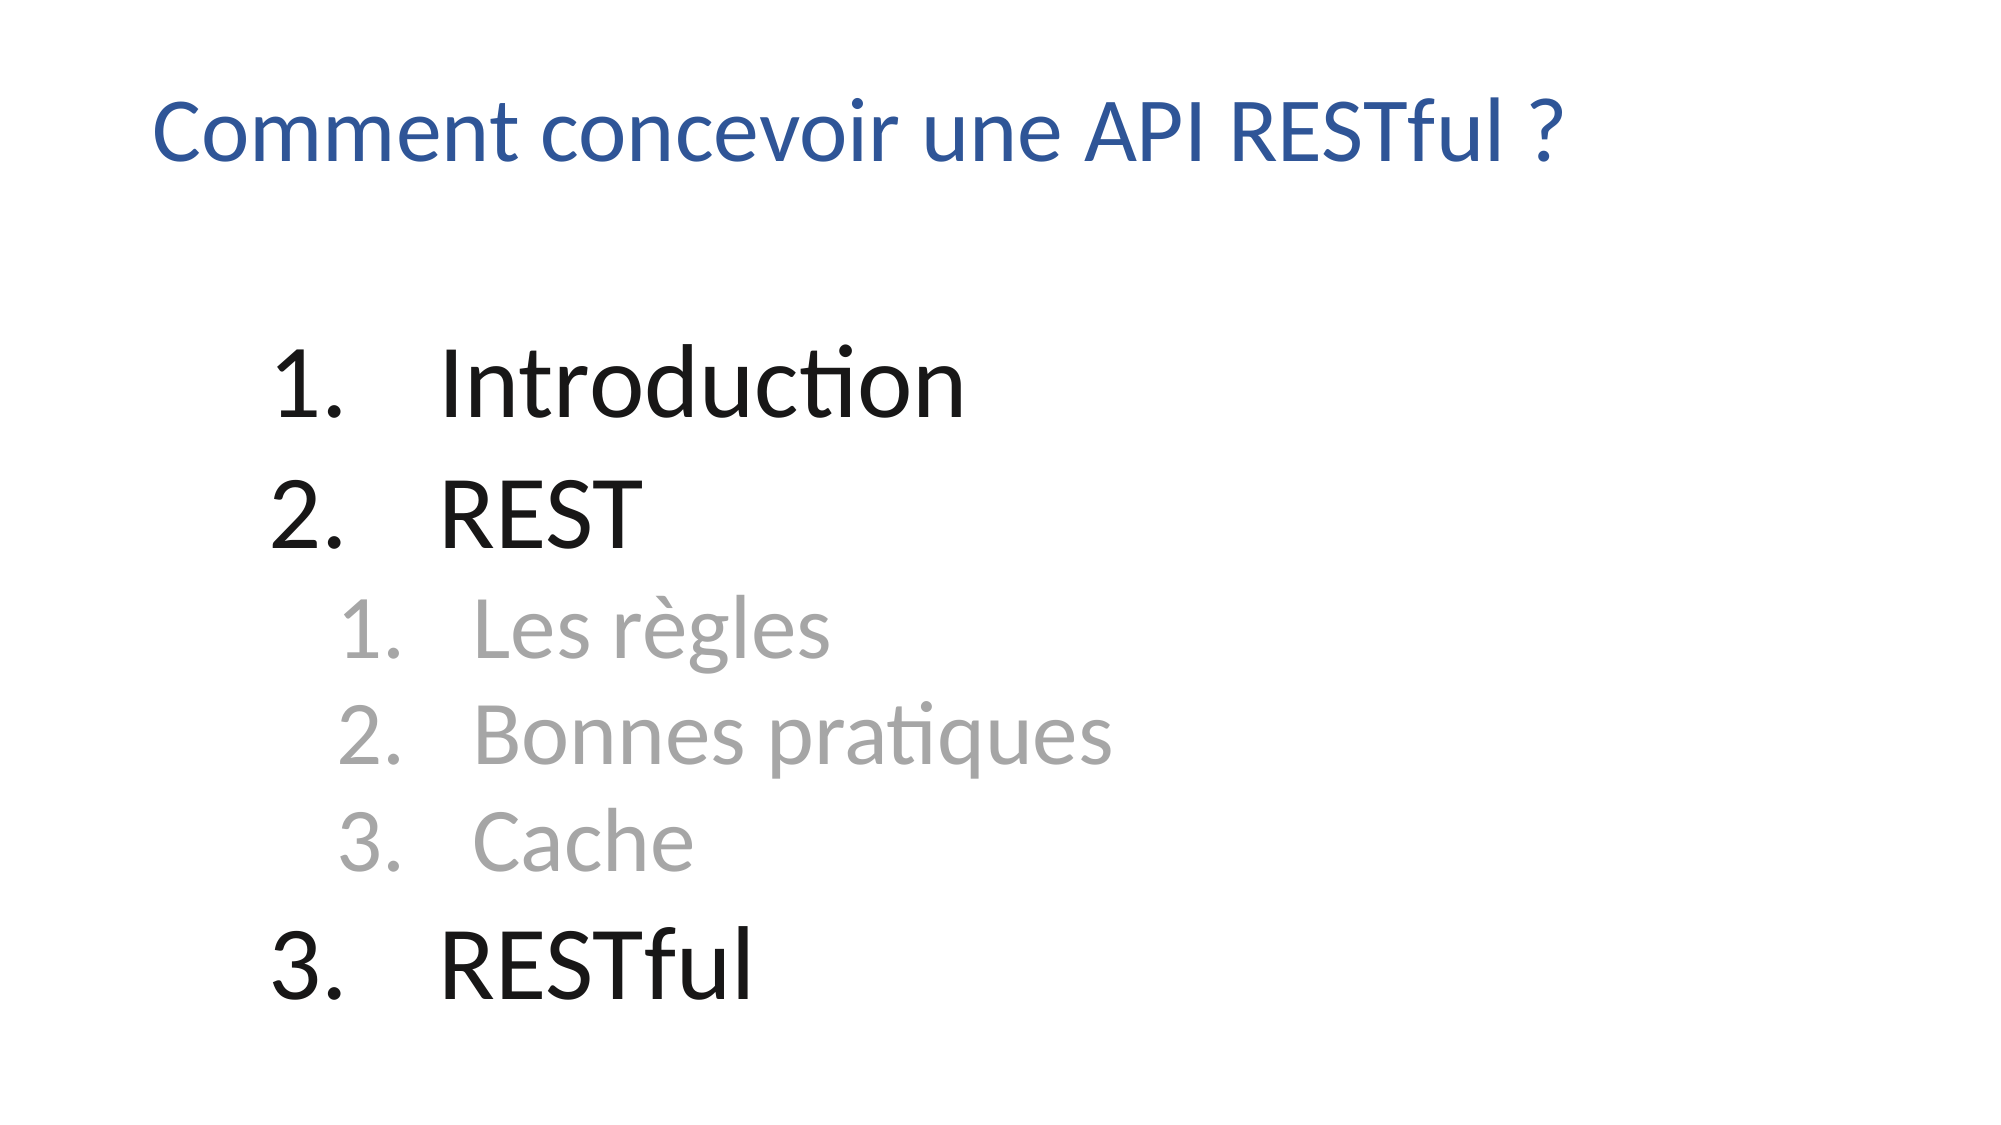

# Comment concevoir une API RESTful ?
Introduction
REST
Les règles
Bonnes pratiques
Cache
RESTful